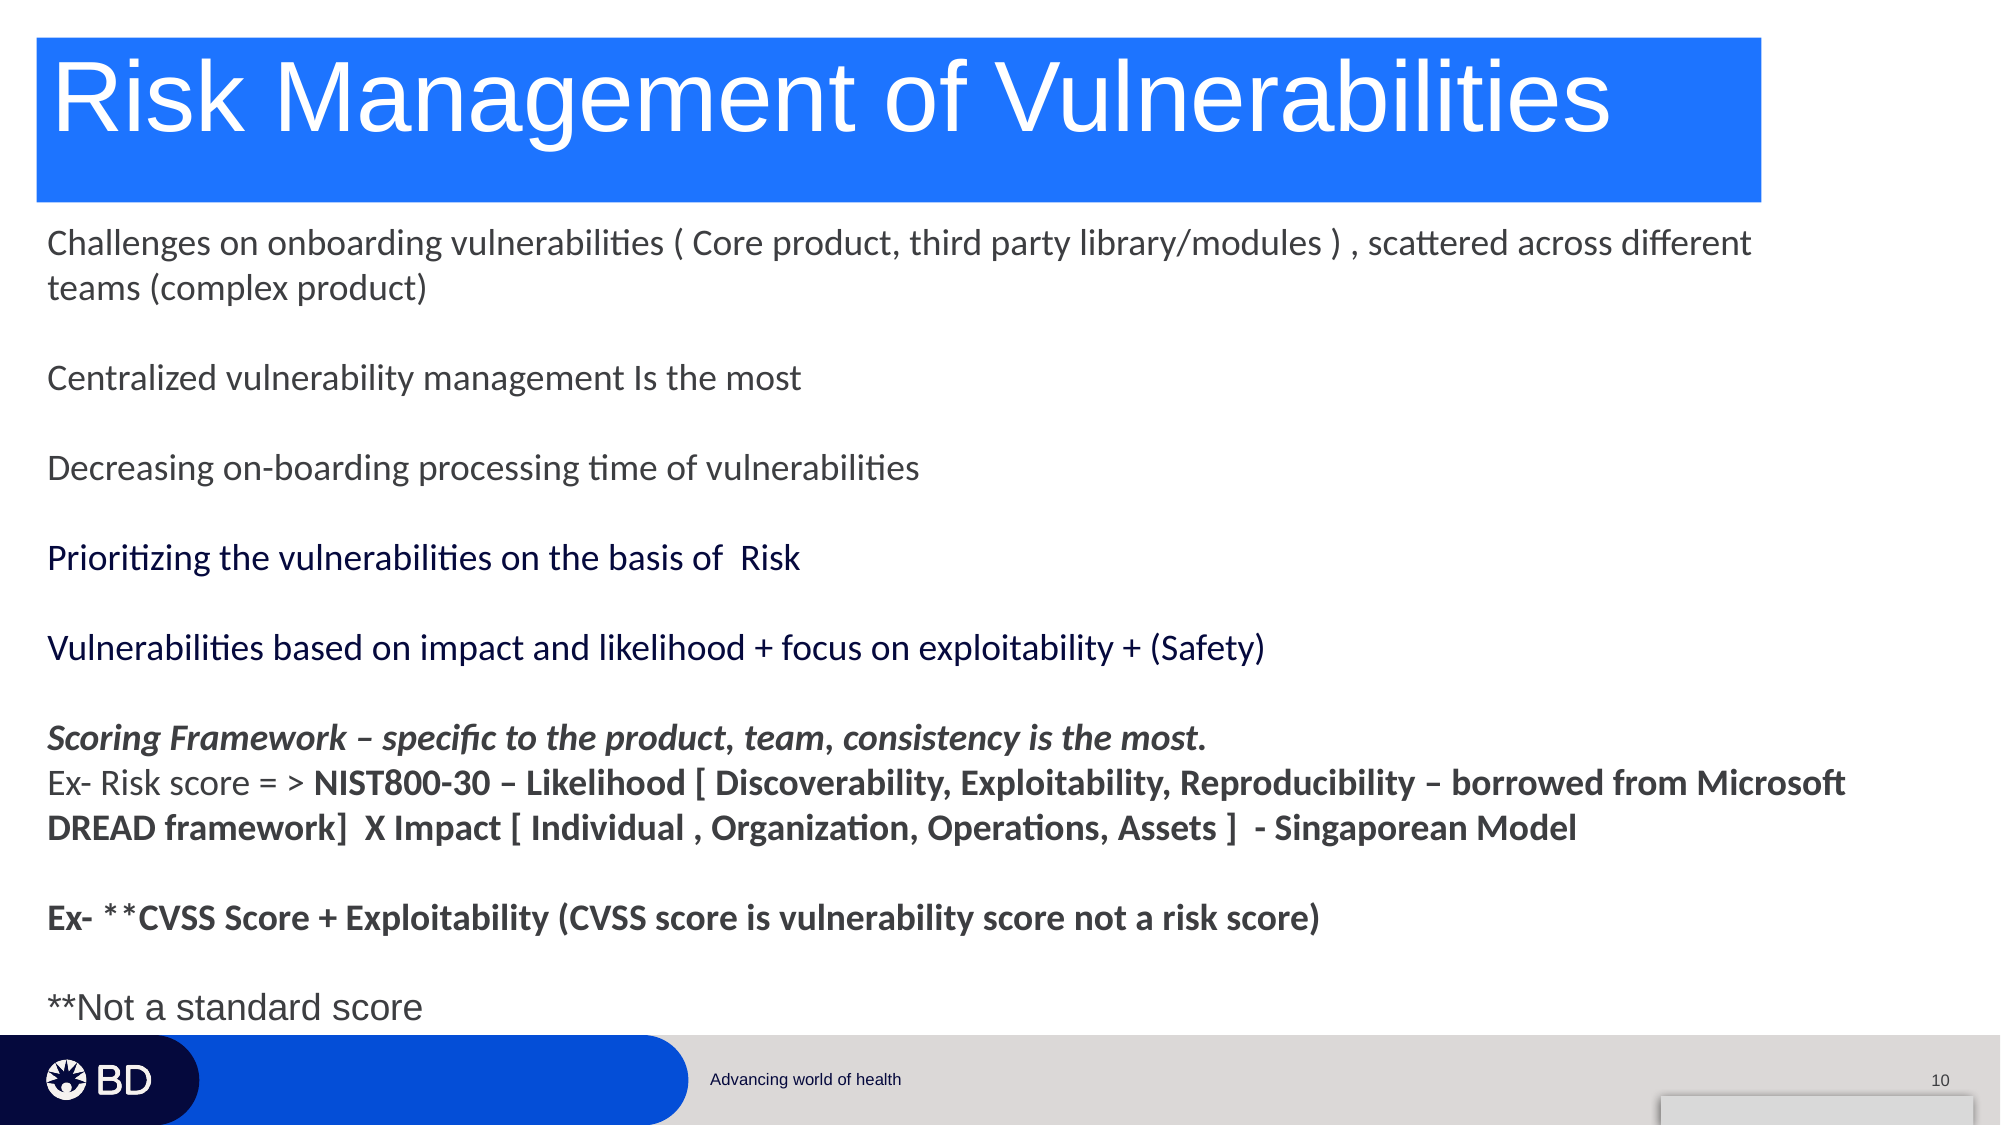

# Risk Management of Vulnerabilities

Challenges on onboarding vulnerabilities ( Core product, third party library/modules ) , scattered across different teams (complex product)

Centralized vulnerability management Is the most

Decreasing on-boarding processing time of vulnerabilities

Prioritizing the vulnerabilities on the basis of  Risk

Vulnerabilities based on impact and likelihood + focus on exploitability + (Safety)

Scoring Framework – specific to the product, team, consistency is the most.
Ex- Risk score = > NIST800-30 – Likelihood [ Discoverability, Exploitability, Reproducibility – borrowed from Microsoft DREAD framework]  X Impact [ Individual , Organization, Operations, Assets ]  - Singaporean Model

Ex- **CVSS Score + Exploitability (CVSS score is vulnerability score not a risk score)

**Not a standard score

Advancing world of health